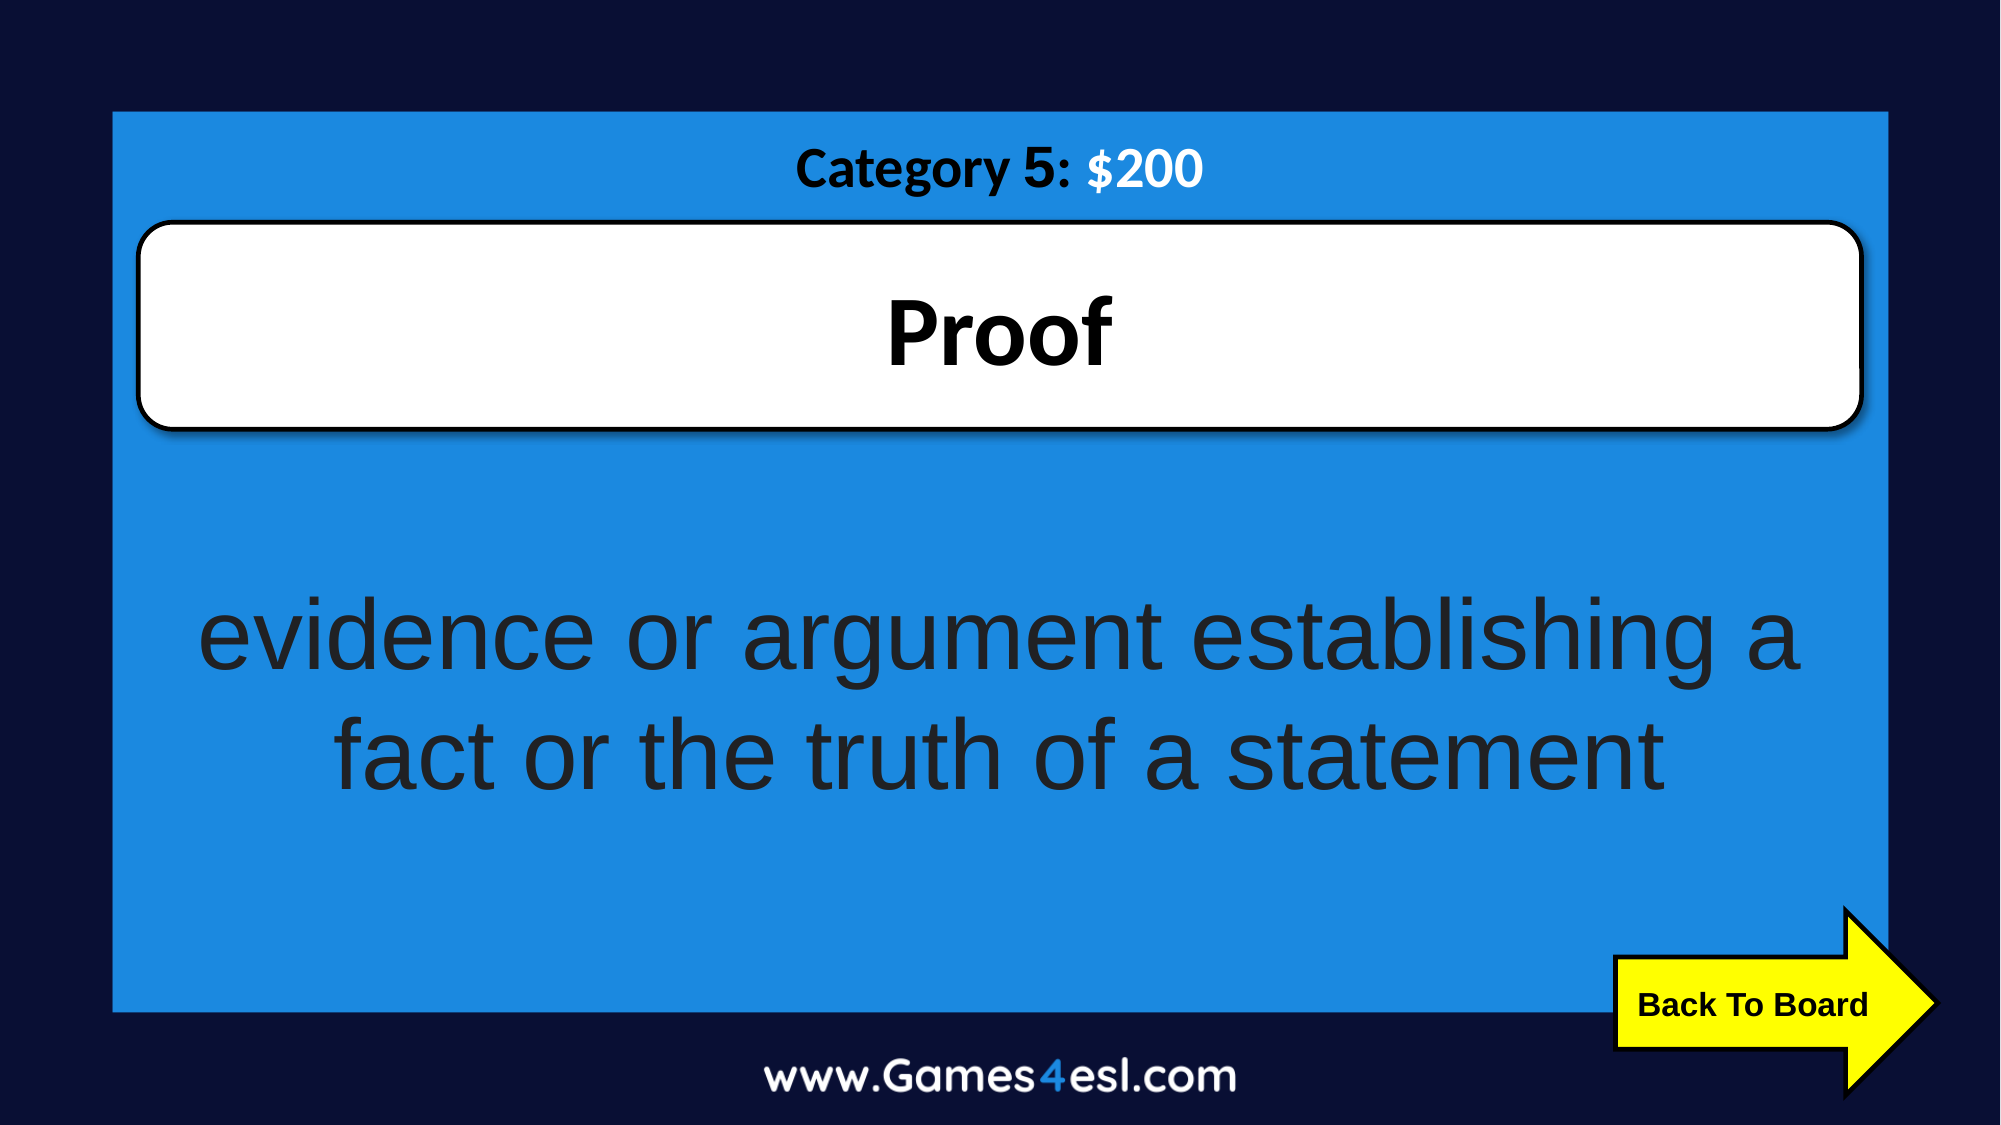

Category 5: $200
Proof
evidence or argument establishing a fact or the truth of a statement
Back To Board